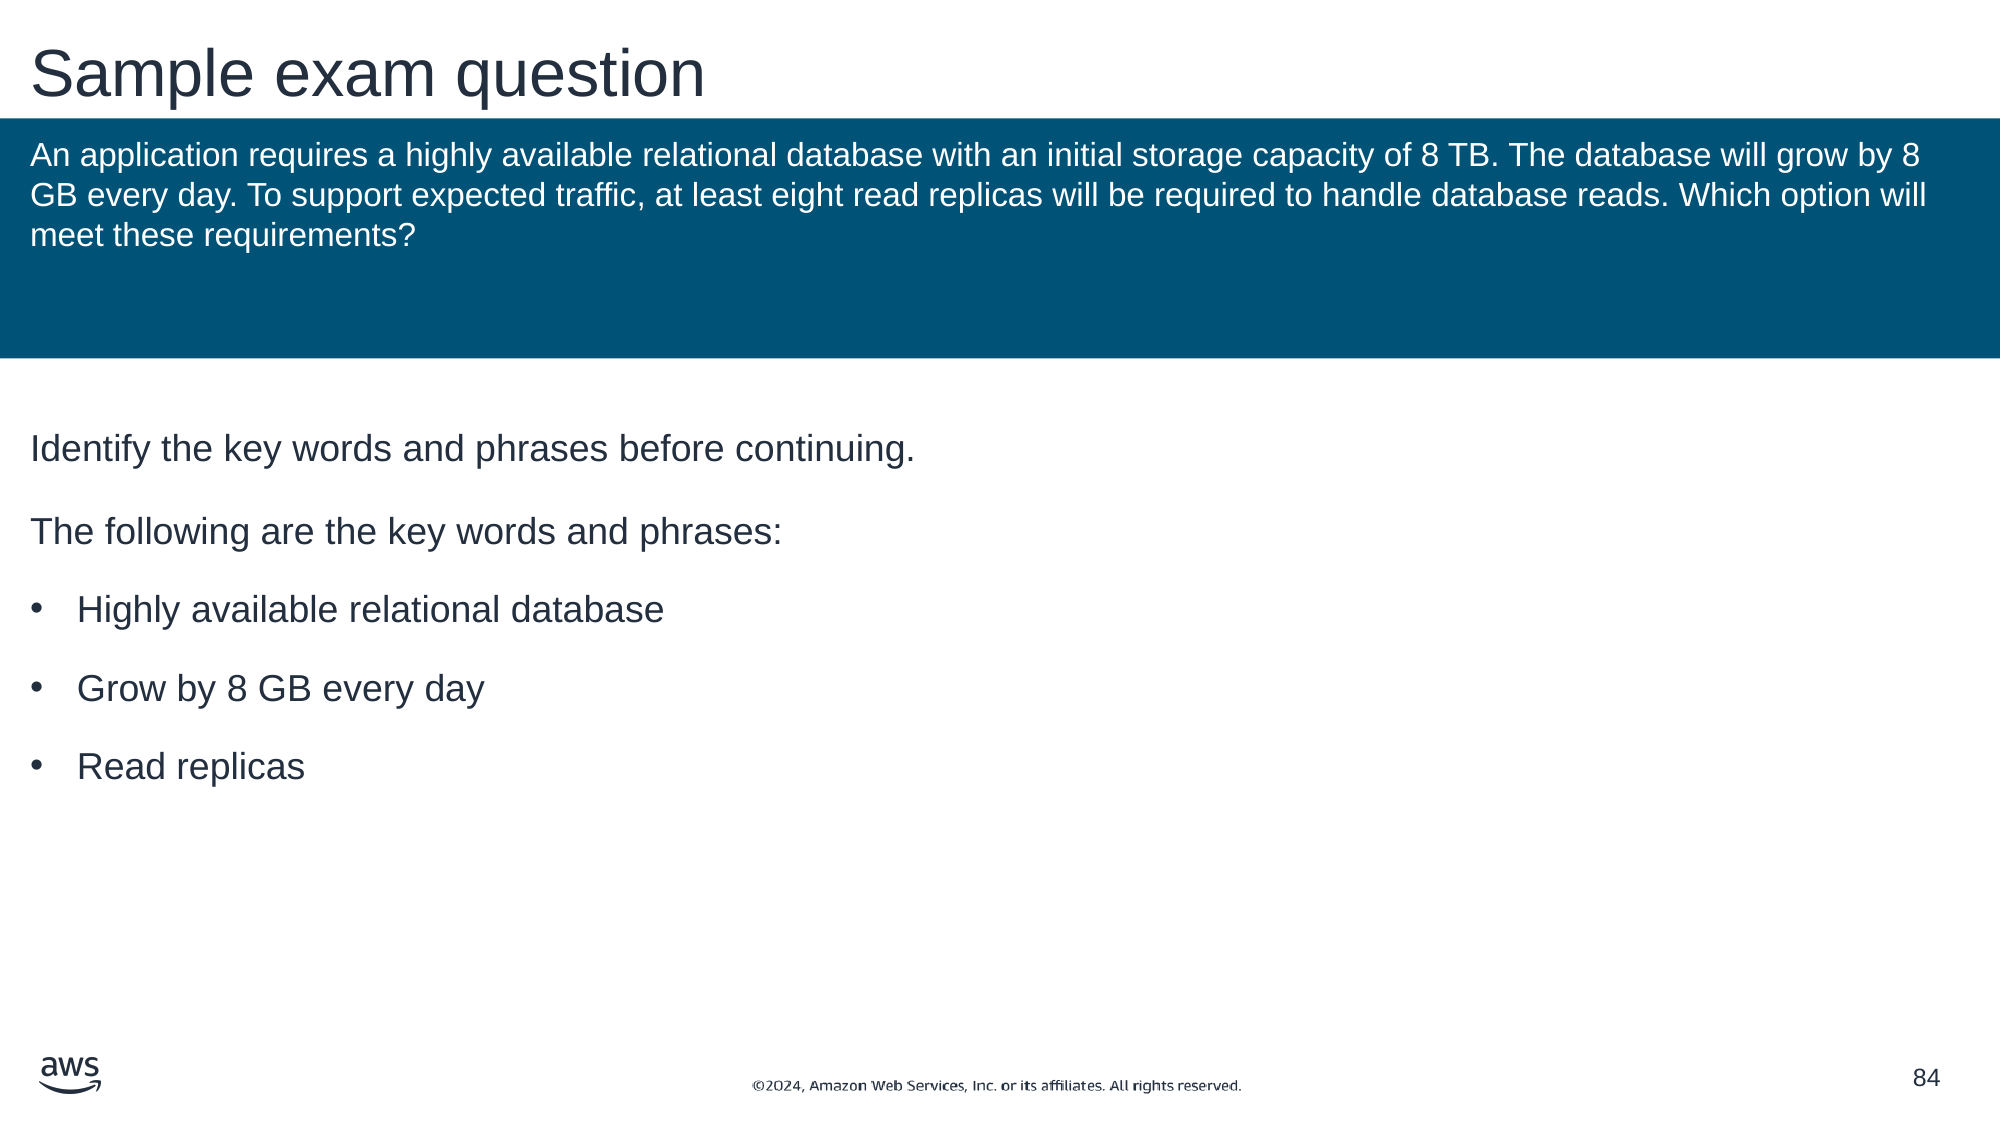

# Sample exam question
An application requires a highly available relational database with an initial storage capacity of 8 TB. The database will grow by 8 GB every day. To support expected traffic, at least eight read replicas will be required to handle database reads. Which option will meet these requirements?
Identify the key words and phrases before continuing.
The following are the key words and phrases:
Highly available relational database
Grow by 8 GB every day
Read replicas
84